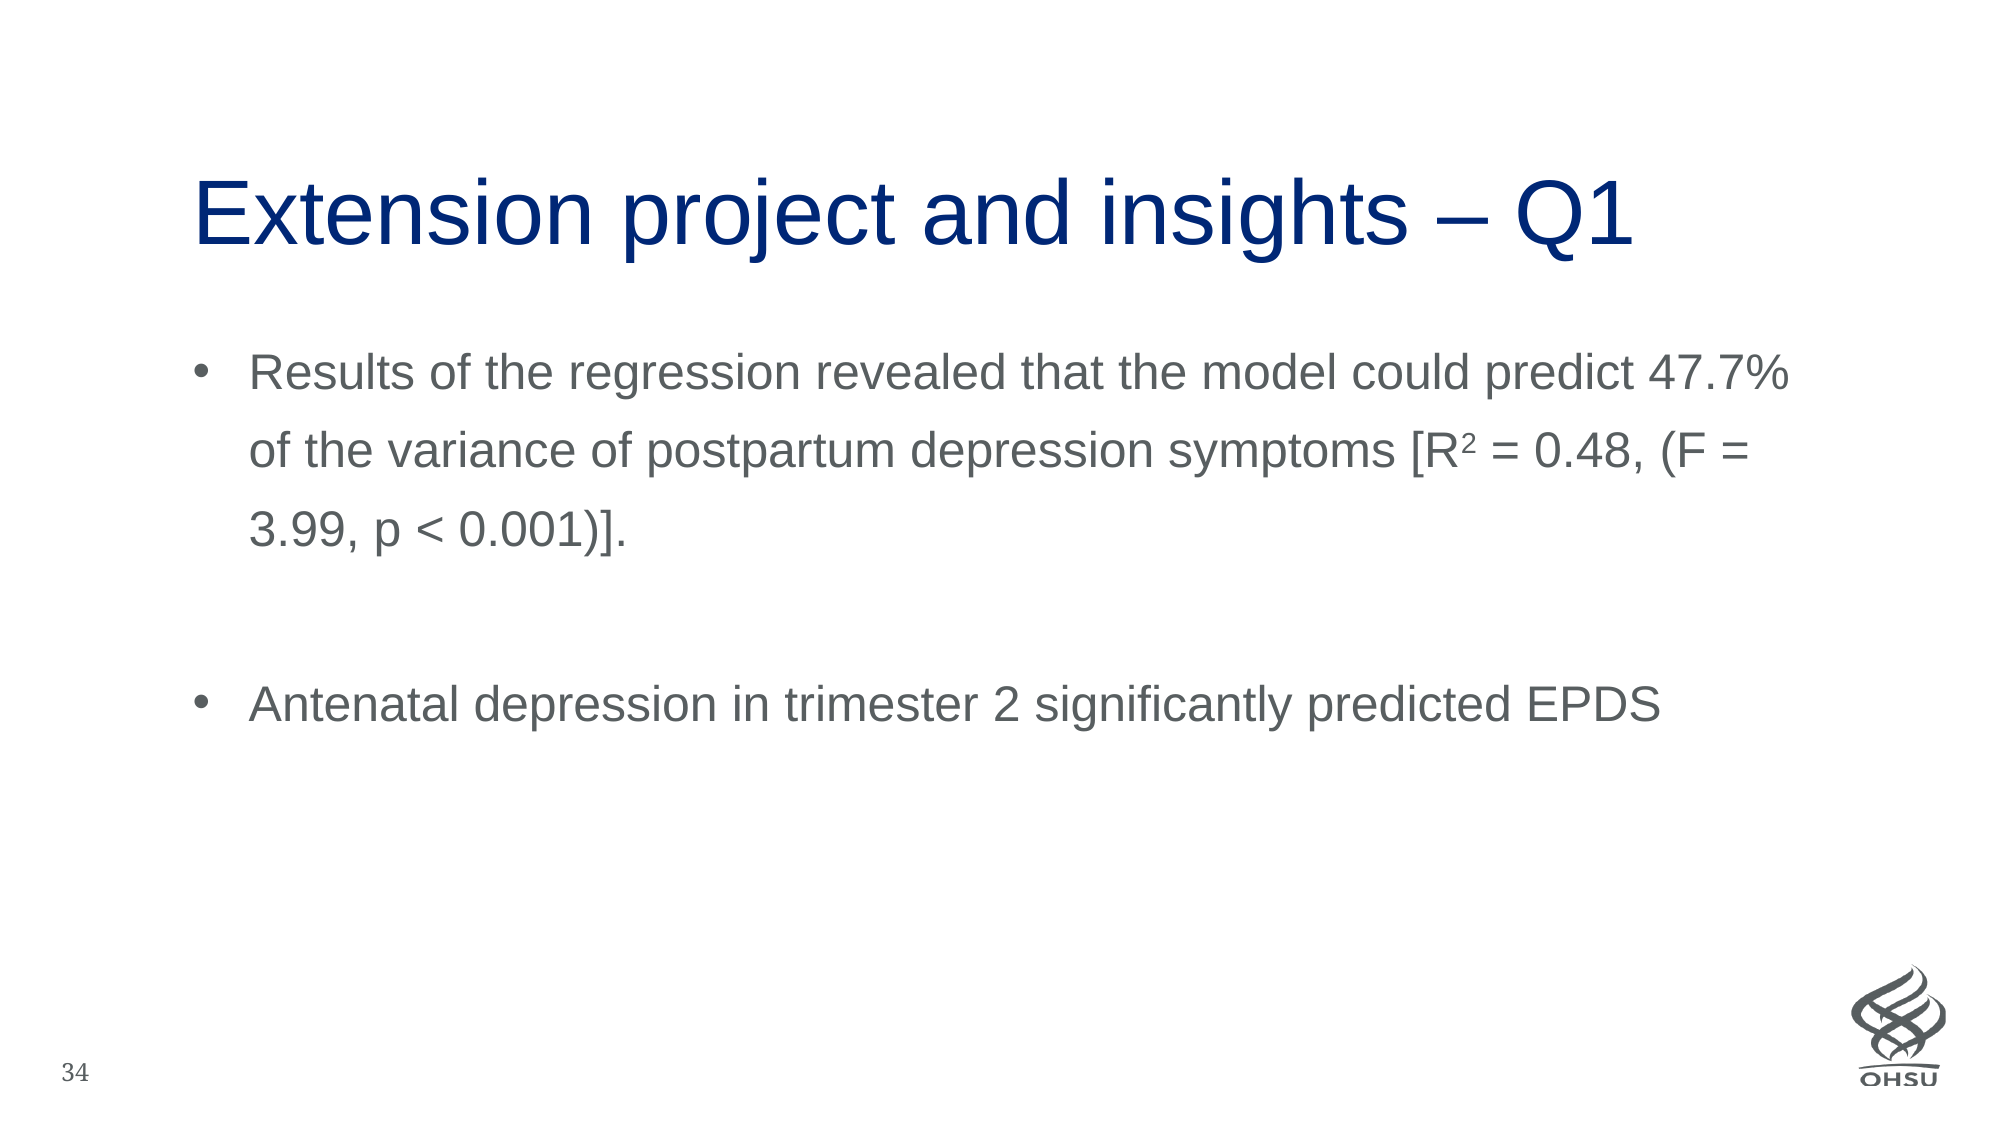

# Extension project and insights – Q1
Results of the regression revealed that the model could predict 47.7% of the variance of postpartum depression symptoms [R2 = 0.48, (F = 3.99, p < 0.001)].

Antenatal depression in trimester 2 significantly predicted EPDS